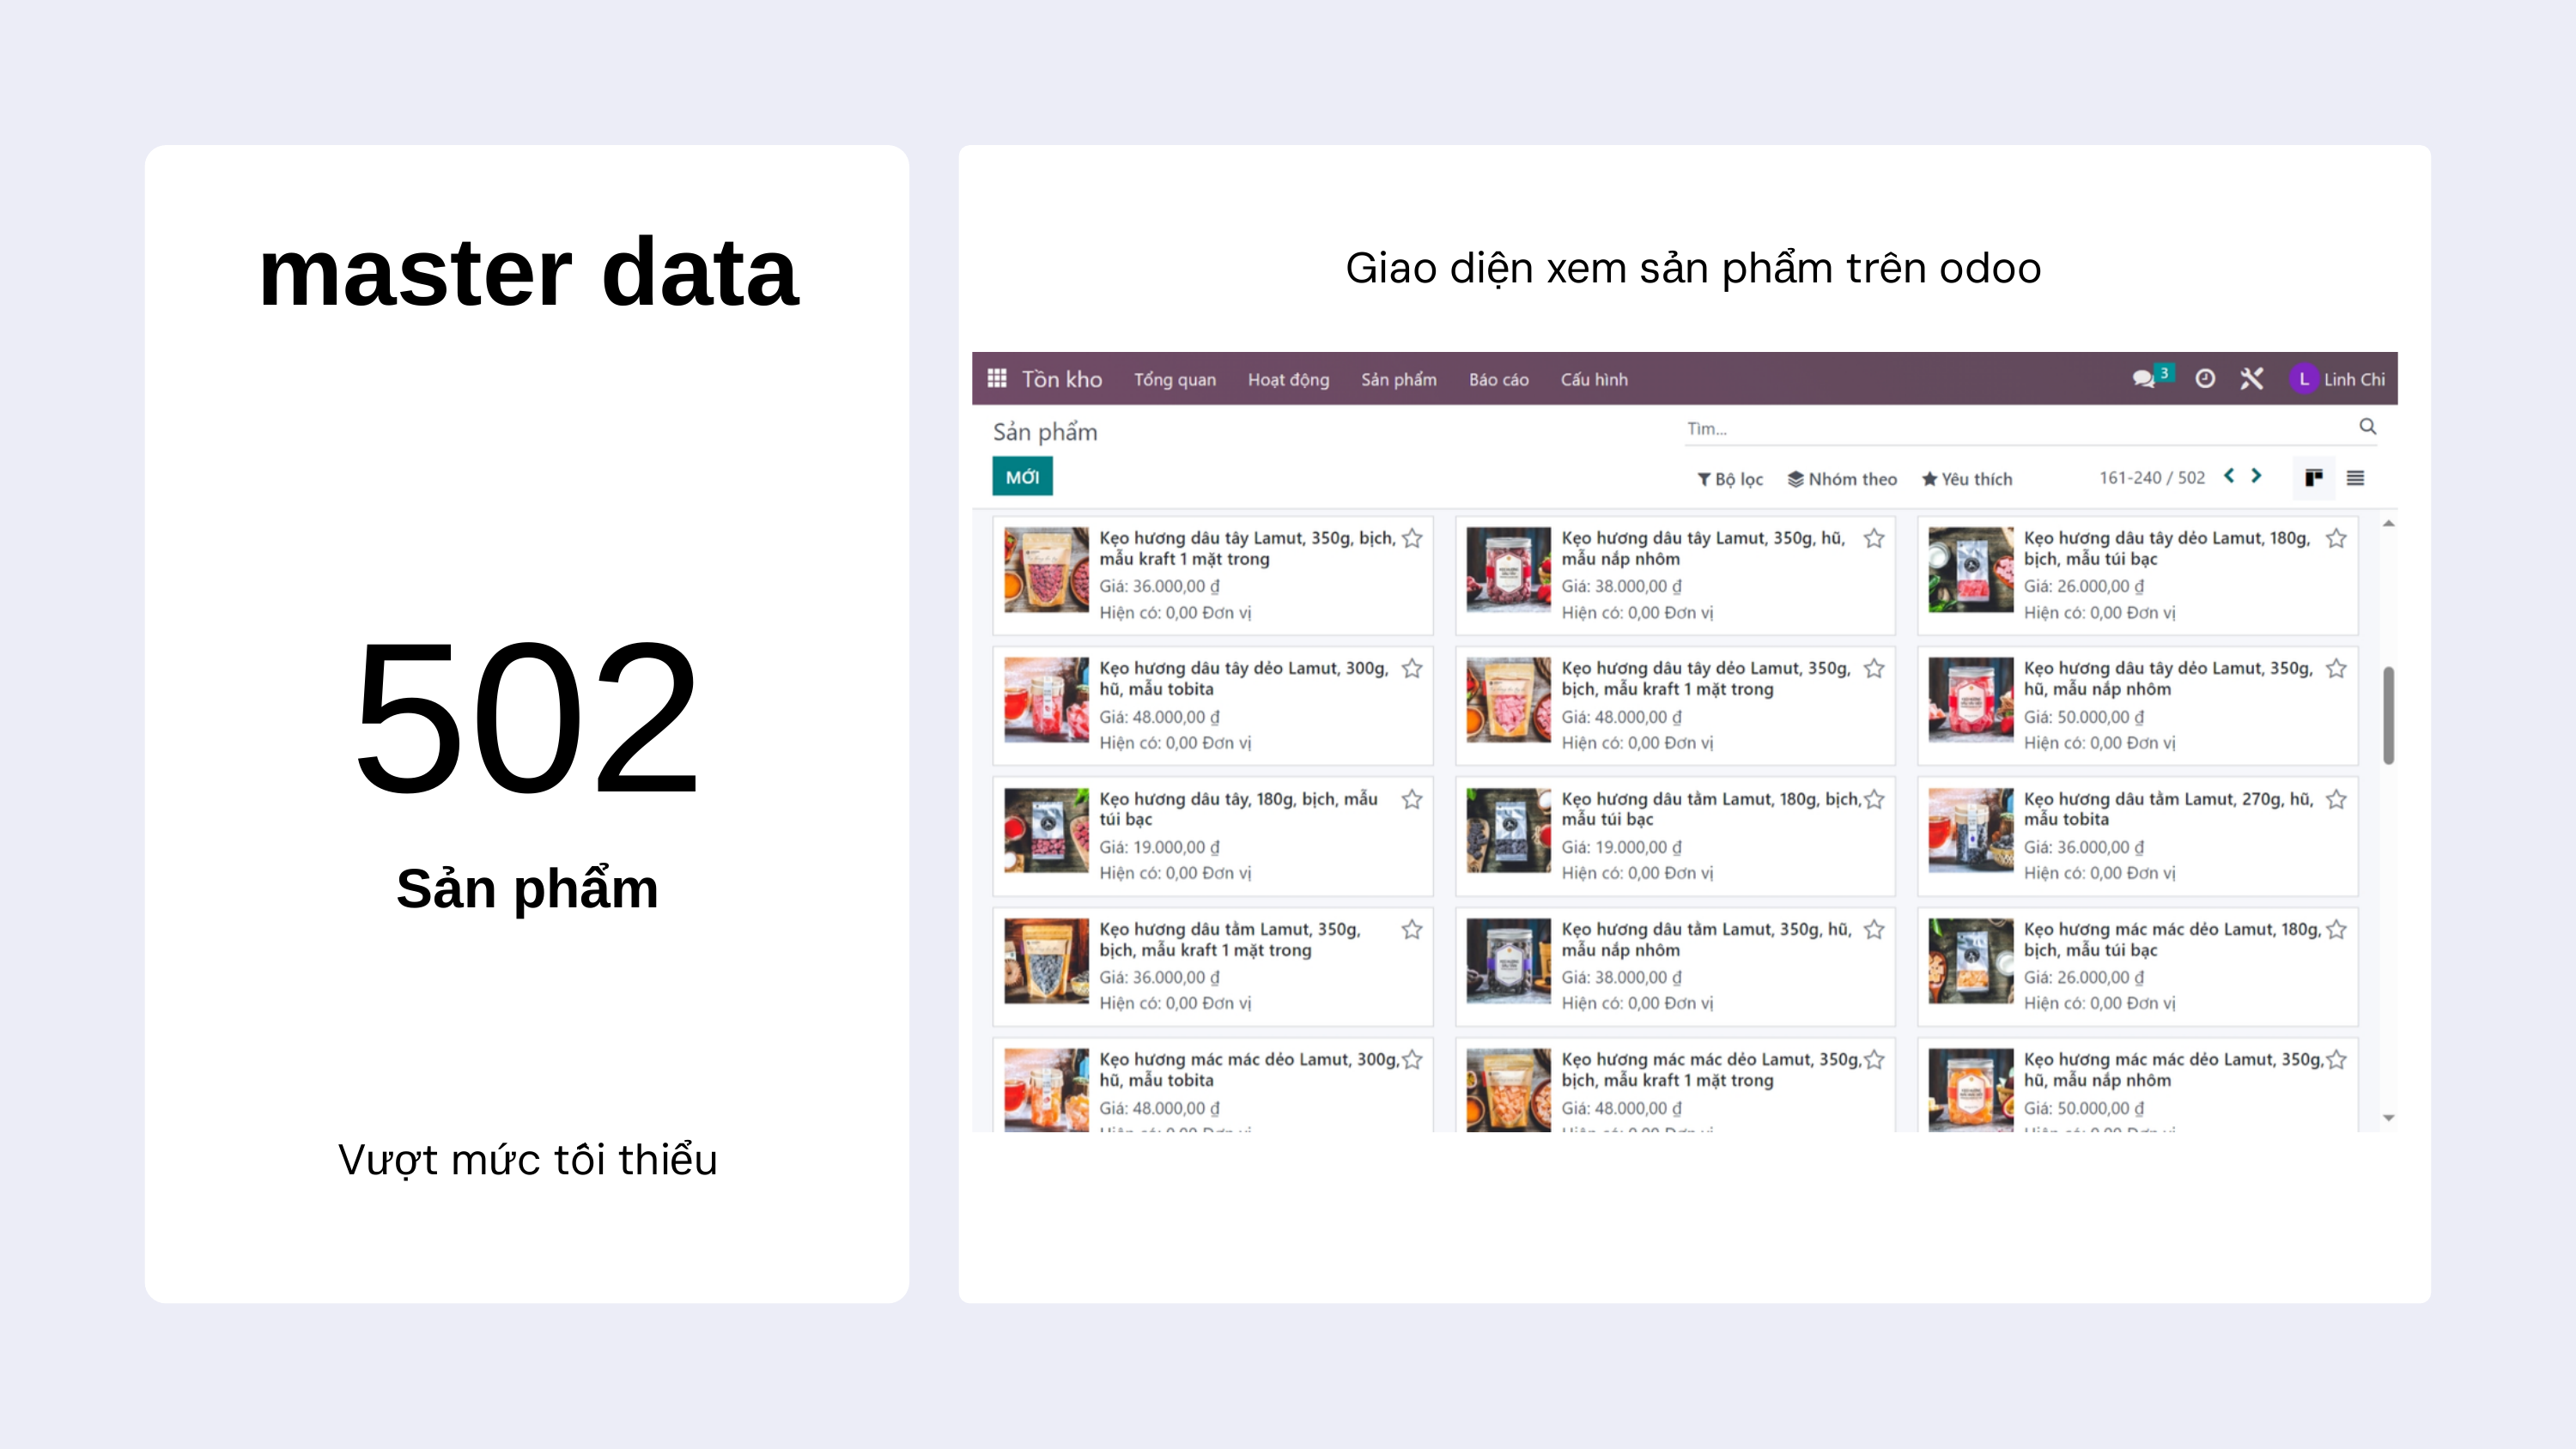

master data
Giao diện xem sản phẩm trên odoo

502
Sản phẩm
Vượt mức tối thiểu